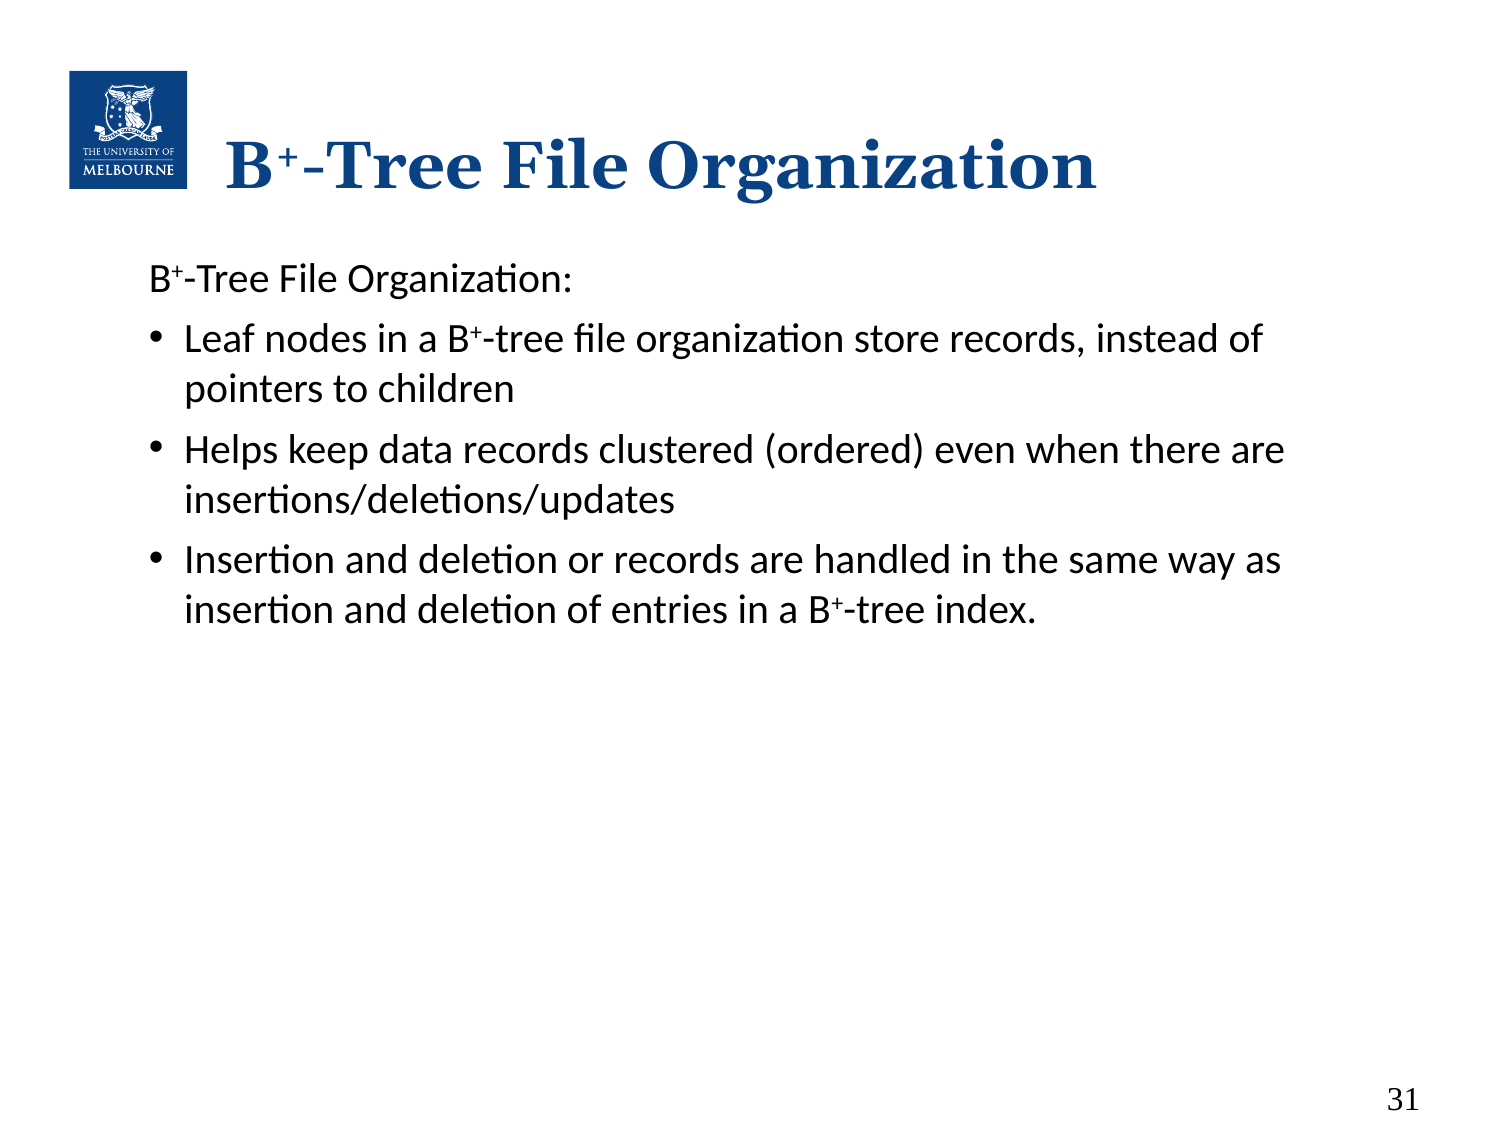

# B+-Tree File Organization
B+-Tree File Organization:
Leaf nodes in a B+-tree file organization store records, instead of pointers to children
Helps keep data records clustered (ordered) even when there are insertions/deletions/updates
Insertion and deletion or records are handled in the same way as insertion and deletion of entries in a B+-tree index.